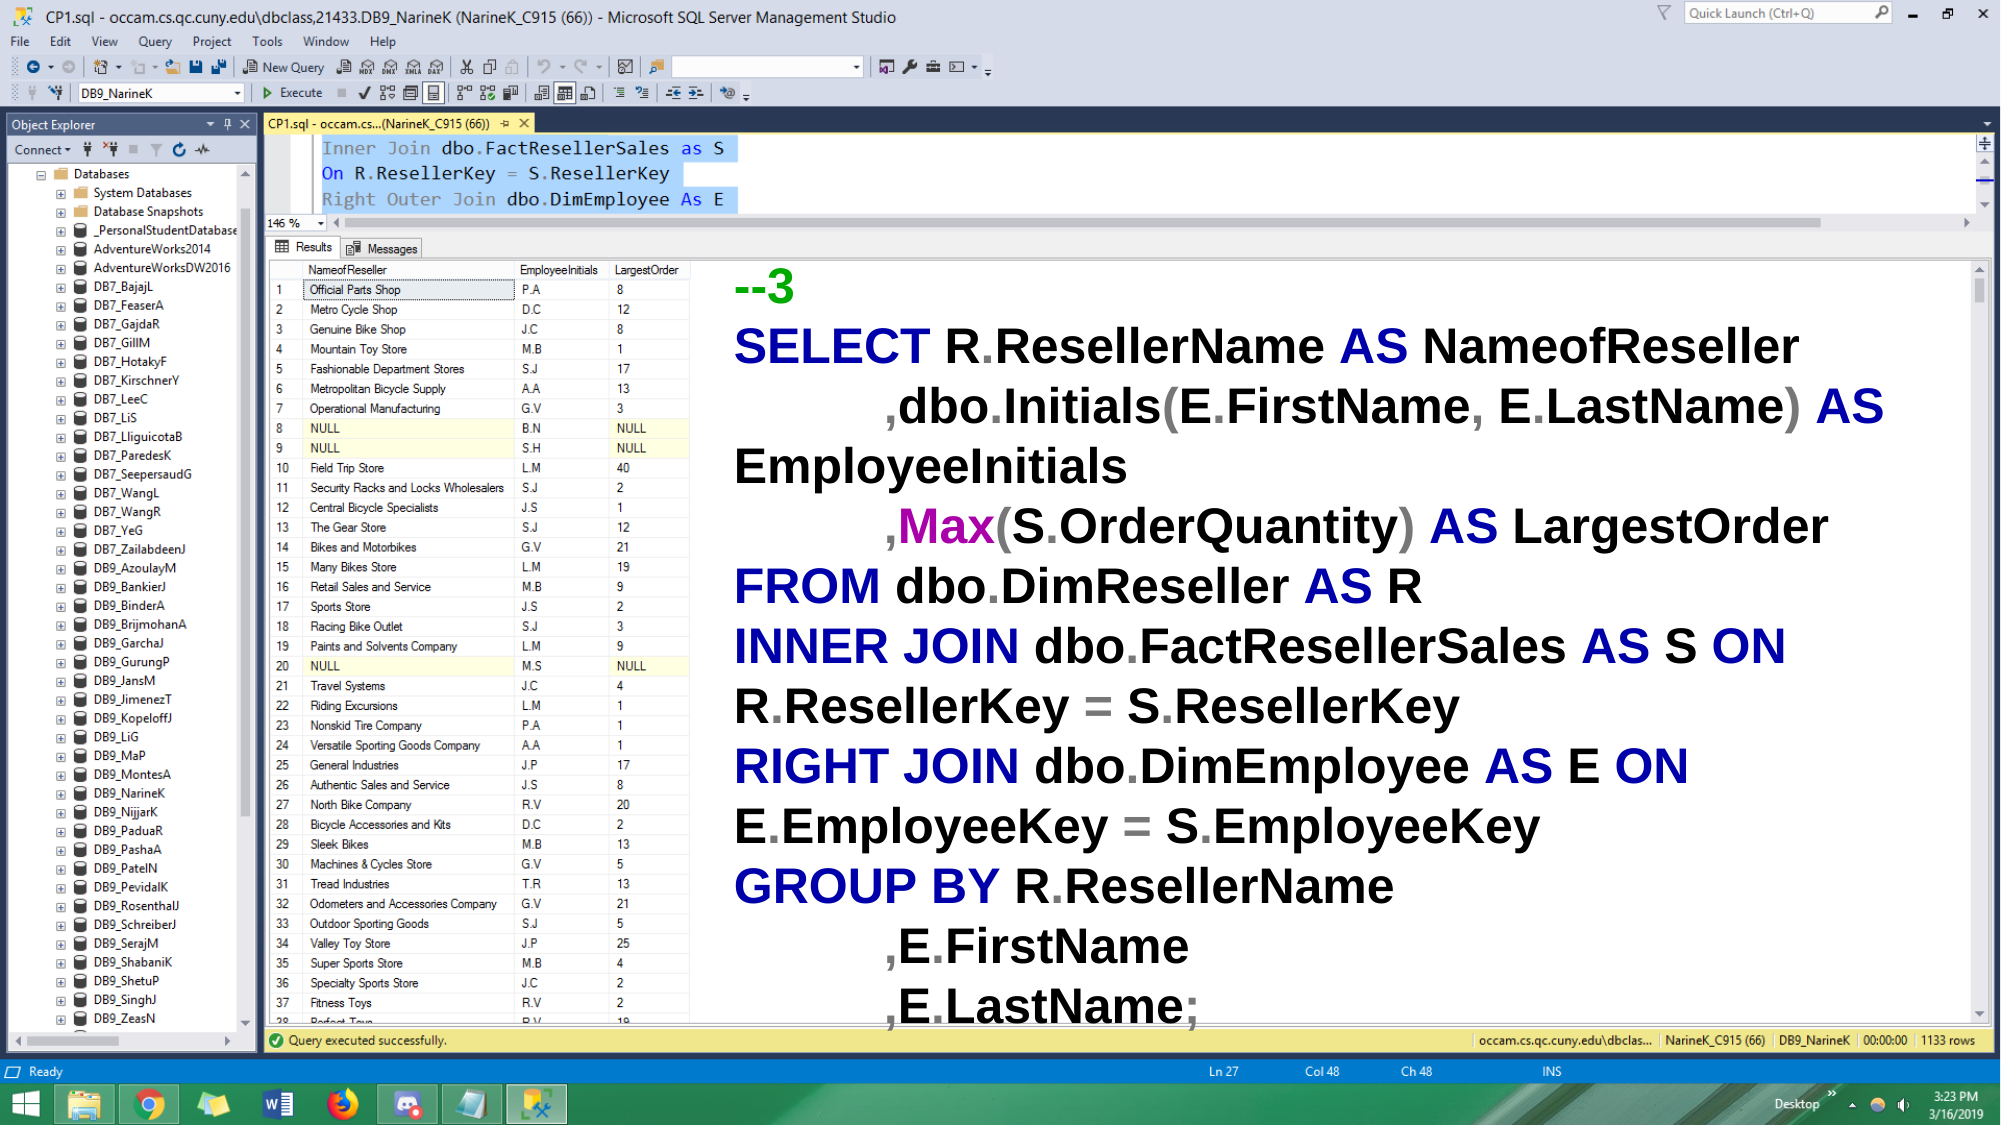

# --3
SELECT R.ResellerName AS NameofReseller
	,dbo.Initials(E.FirstName, E.LastName) AS EmployeeInitials
	,Max(S.OrderQuantity) AS LargestOrder
FROM dbo.DimReseller AS R
INNER JOIN dbo.FactResellerSales AS S ON R.ResellerKey = S.ResellerKey
RIGHT JOIN dbo.DimEmployee AS E ON E.EmployeeKey = S.EmployeeKey
GROUP BY R.ResellerName
	,E.FirstName
	,E.LastName;